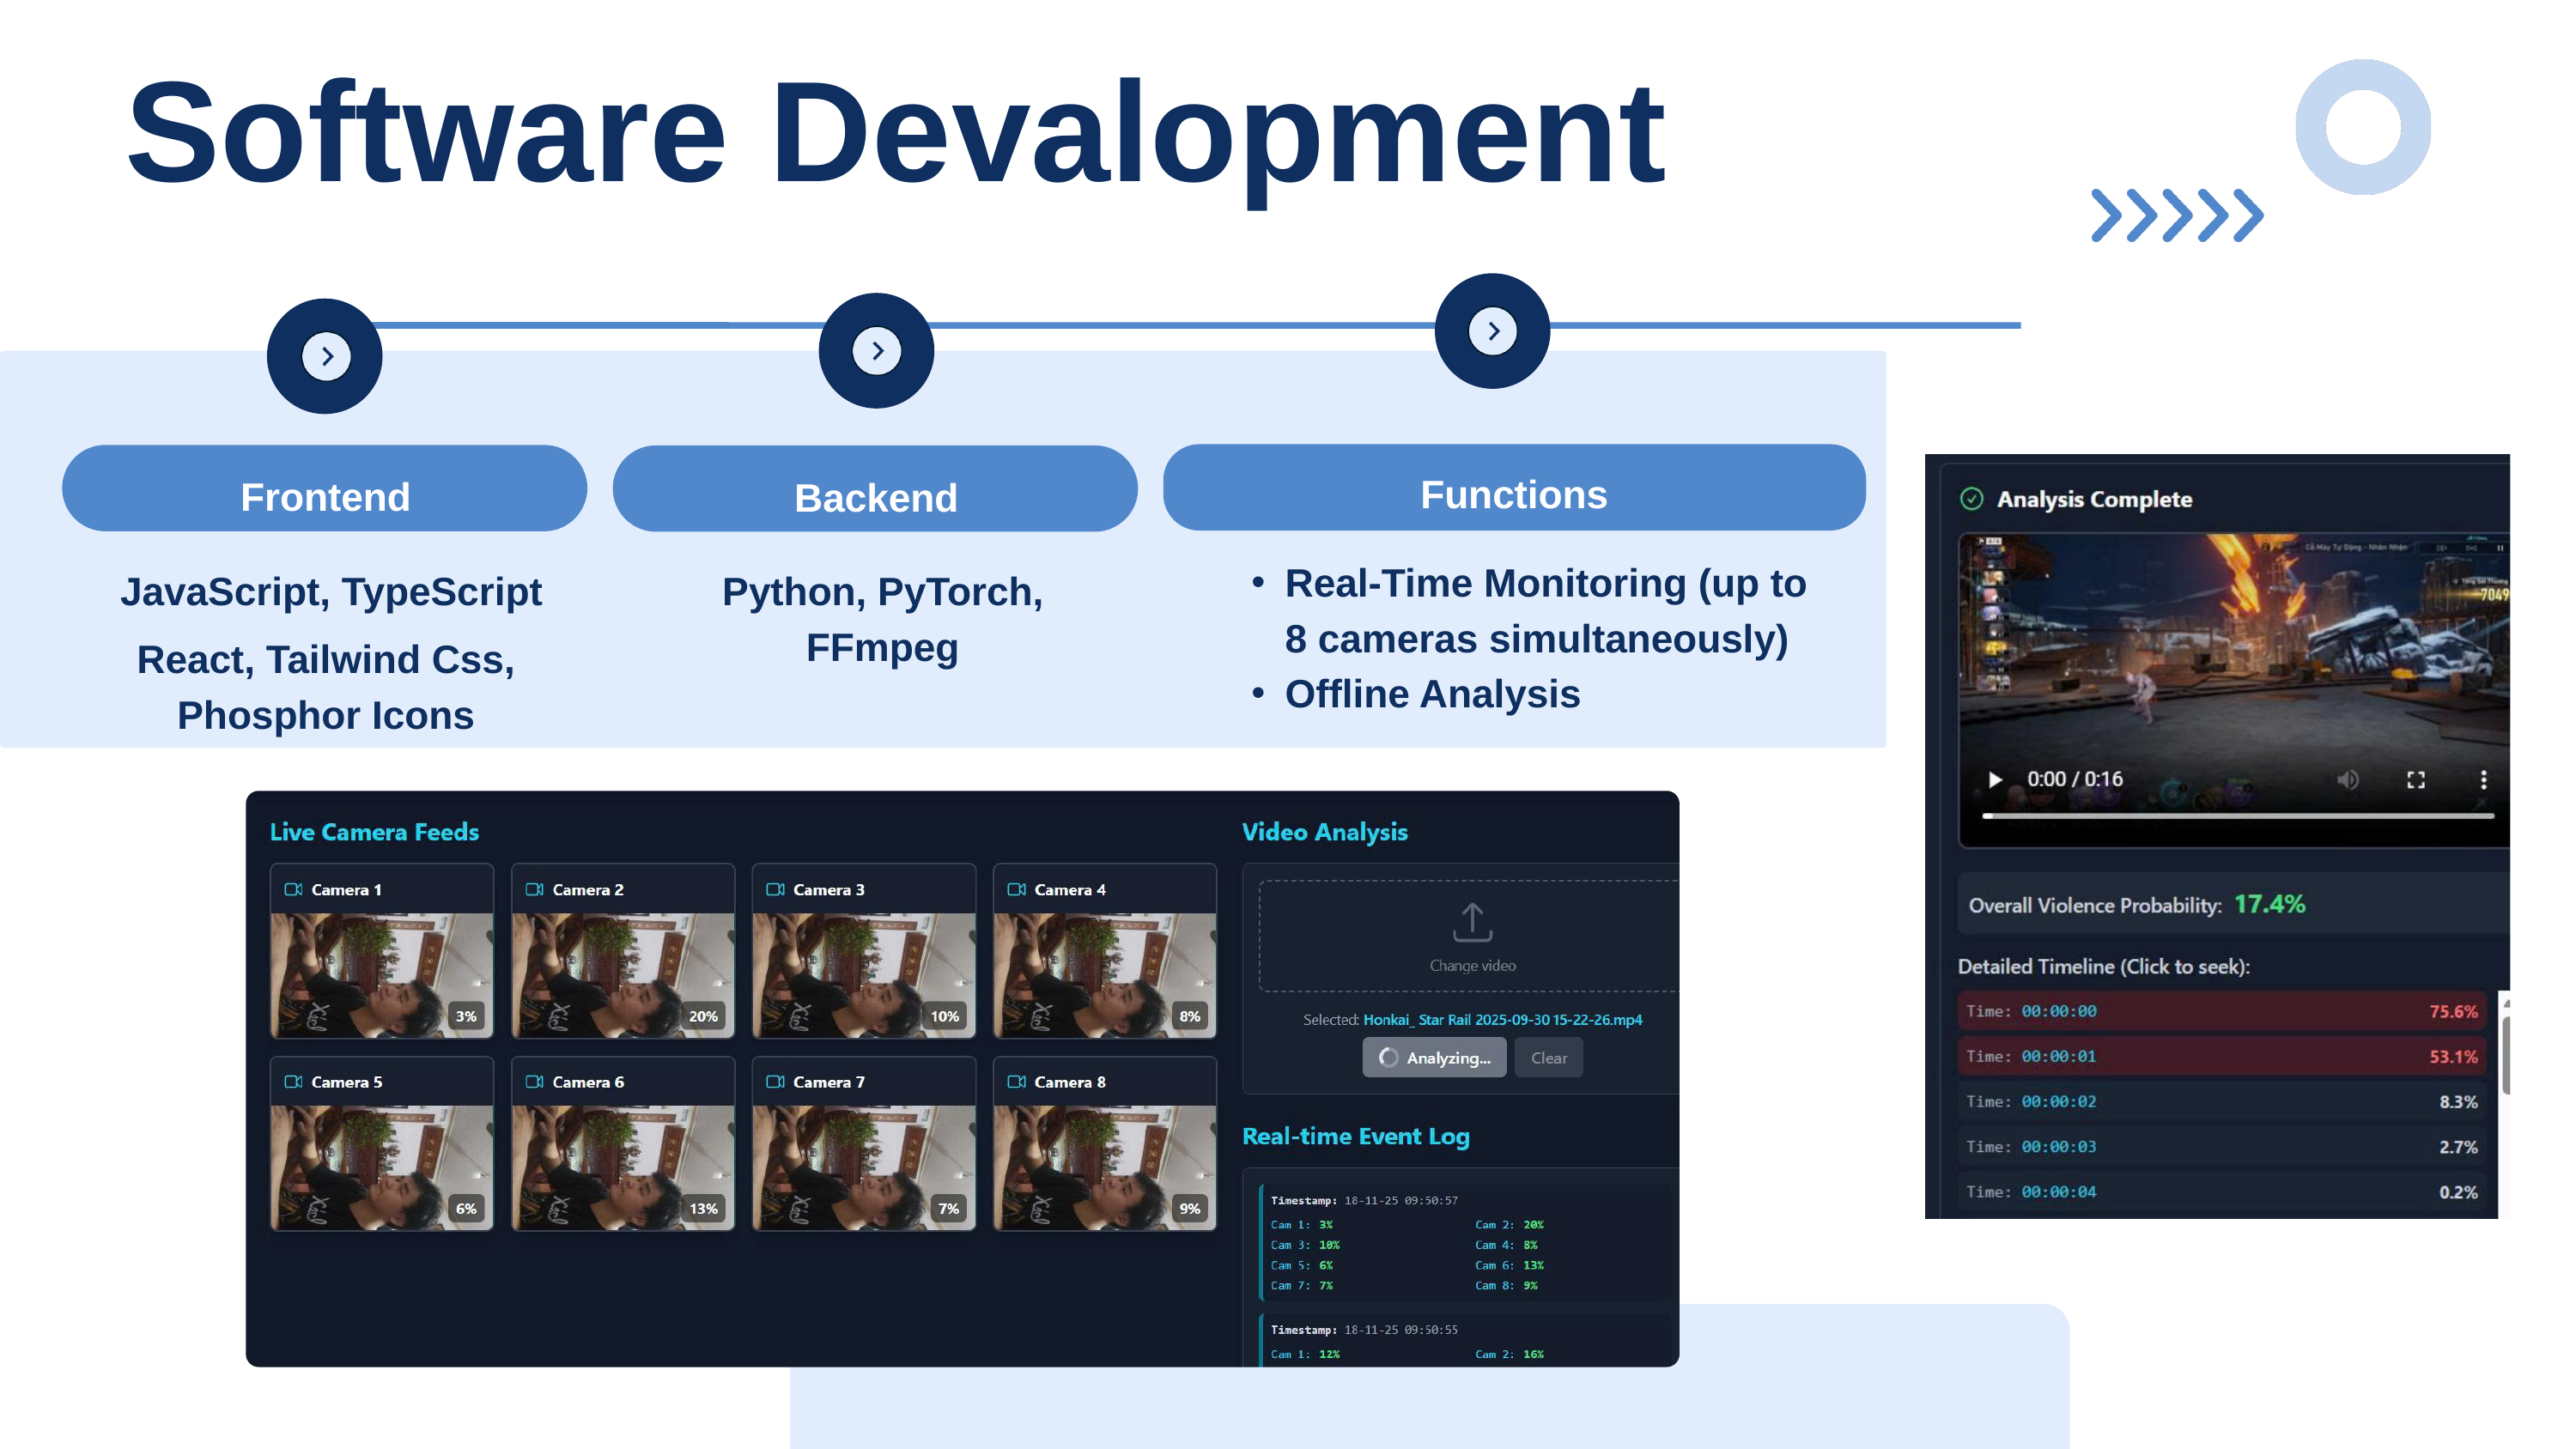

Software Devalopment

Functions
Frontend
Backend
Real-Time Monitoring (up to 8 cameras simultaneously)
Offline Analysis
 JavaScript, TypeScript
Python, PyTorch, FFmpeg
React, Tailwind Css, Phosphor Icons